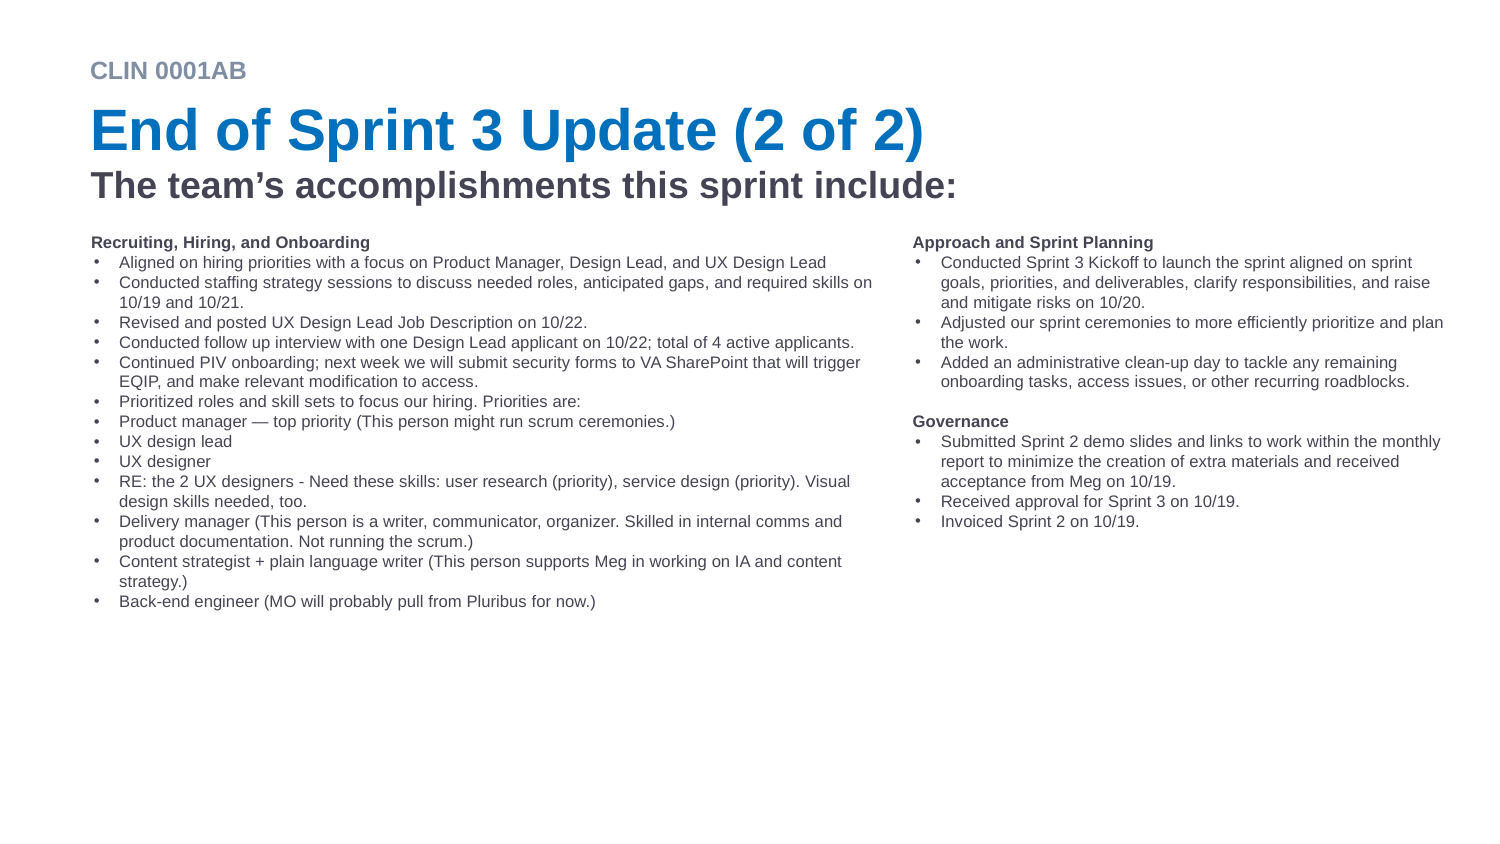

CLIN 0001AB

# End of Sprint 3 Update (2 of 2)
The team’s accomplishments this sprint include:
Recruiting, Hiring, and Onboarding
Aligned on hiring priorities with a focus on Product Manager, Design Lead, and UX Design Lead
Conducted staffing strategy sessions to discuss needed roles, anticipated gaps, and required skills on 10/19 and 10/21.
Revised and posted UX Design Lead Job Description on 10/22.
Conducted follow up interview with one Design Lead applicant on 10/22; total of 4 active applicants.
Continued PIV onboarding; next week we will submit security forms to VA SharePoint that will trigger EQIP, and make relevant modification to access.
Prioritized roles and skill sets to focus our hiring. Priorities are:
Product manager — top priority (This person might run scrum ceremonies.)
UX design lead
UX designer
RE: the 2 UX designers - Need these skills: user research (priority), service design (priority). Visual design skills needed, too.
Delivery manager (This person is a writer, communicator, organizer. Skilled in internal comms and product documentation. Not running the scrum.)
Content strategist + plain language writer (This person supports Meg in working on IA and content strategy.)
Back-end engineer (MO will probably pull from Pluribus for now.)

Approach and Sprint Planning
Conducted Sprint 3 Kickoff to launch the sprint aligned on sprint goals, priorities, and deliverables, clarify responsibilities, and raise and mitigate risks on 10/20.
Adjusted our sprint ceremonies to more efficiently prioritize and plan the work.
Added an administrative clean-up day to tackle any remaining onboarding tasks, access issues, or other recurring roadblocks.

Governance
Submitted Sprint 2 demo slides and links to work within the monthly report to minimize the creation of extra materials and received acceptance from Meg on 10/19.
Received approval for Sprint 3 on 10/19.
Invoiced Sprint 2 on 10/19.